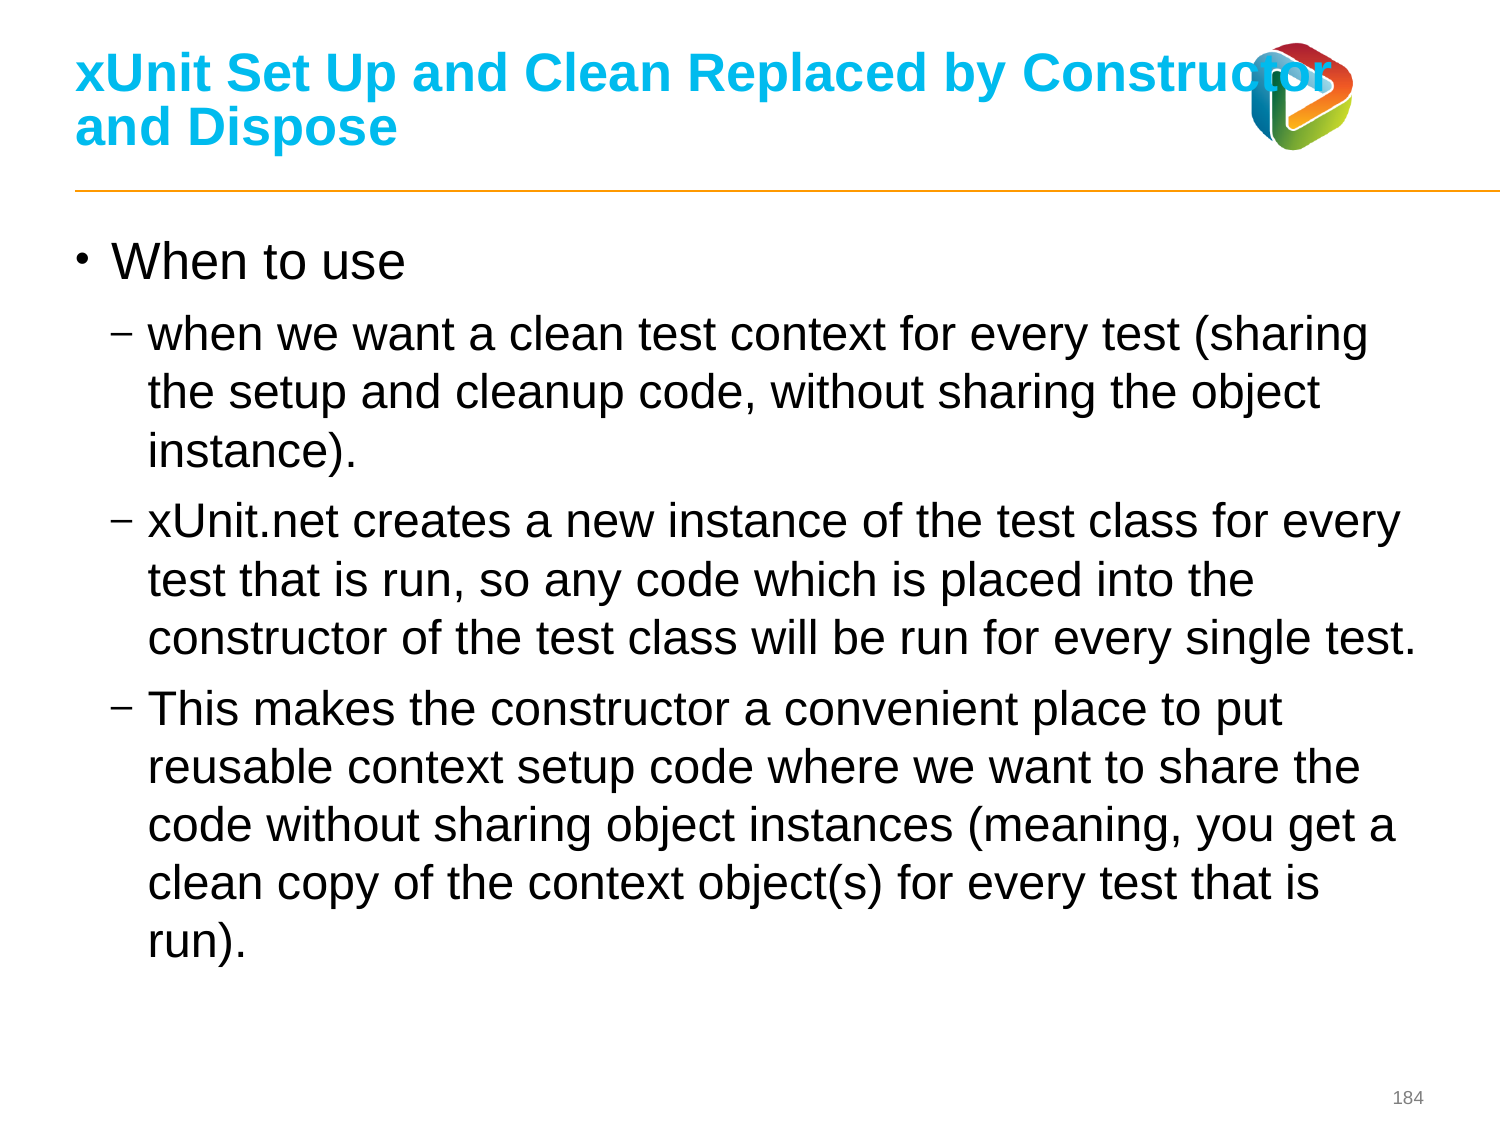

# xUnit Set Up and Clean Replaced by Constructor and Dispose
When to use
when we want a clean test context for every test (sharing the setup and cleanup code, without sharing the object instance).
xUnit.net creates a new instance of the test class for every test that is run, so any code which is placed into the constructor of the test class will be run for every single test.
This makes the constructor a convenient place to put reusable context setup code where we want to share the code without sharing object instances (meaning, you get a clean copy of the context object(s) for every test that is run).